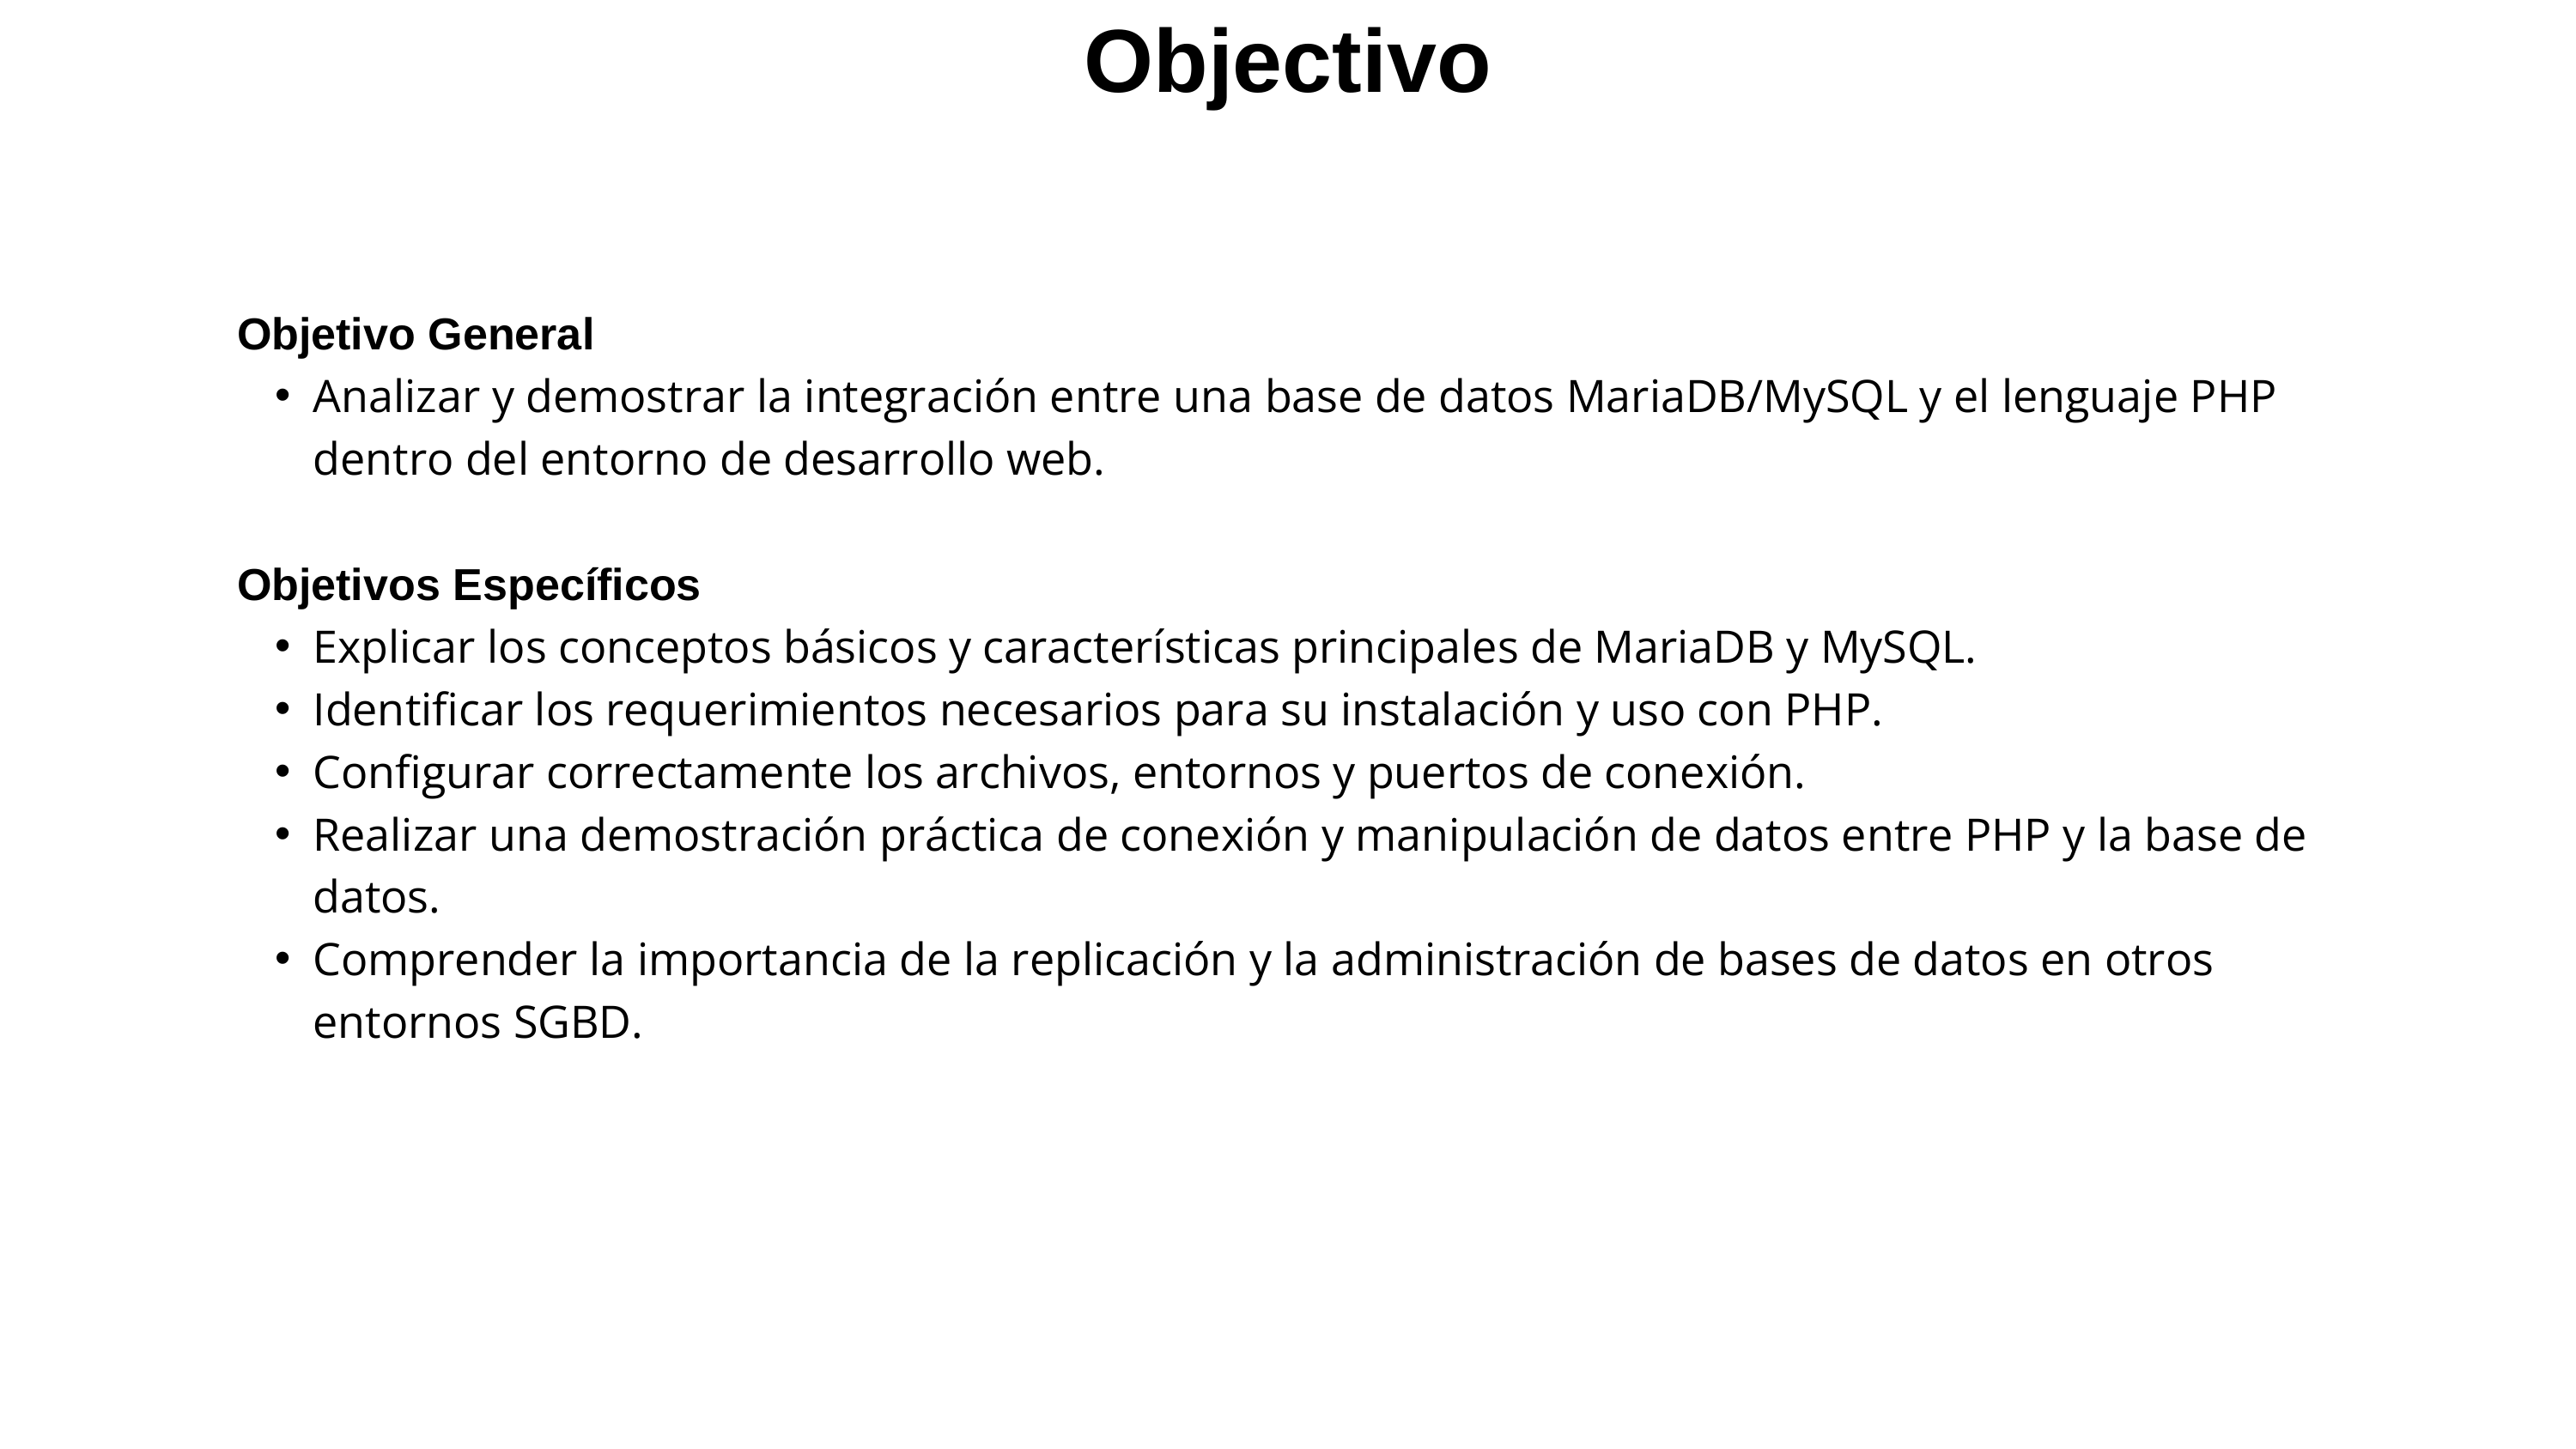

Objectivo
Objetivo General
Analizar y demostrar la integración entre una base de datos MariaDB/MySQL y el lenguaje PHP dentro del entorno de desarrollo web.

Objetivos Específicos
Explicar los conceptos básicos y características principales de MariaDB y MySQL.
Identificar los requerimientos necesarios para su instalación y uso con PHP.
Configurar correctamente los archivos, entornos y puertos de conexión.
Realizar una demostración práctica de conexión y manipulación de datos entre PHP y la base de datos.
Comprender la importancia de la replicación y la administración de bases de datos en otros entornos SGBD.